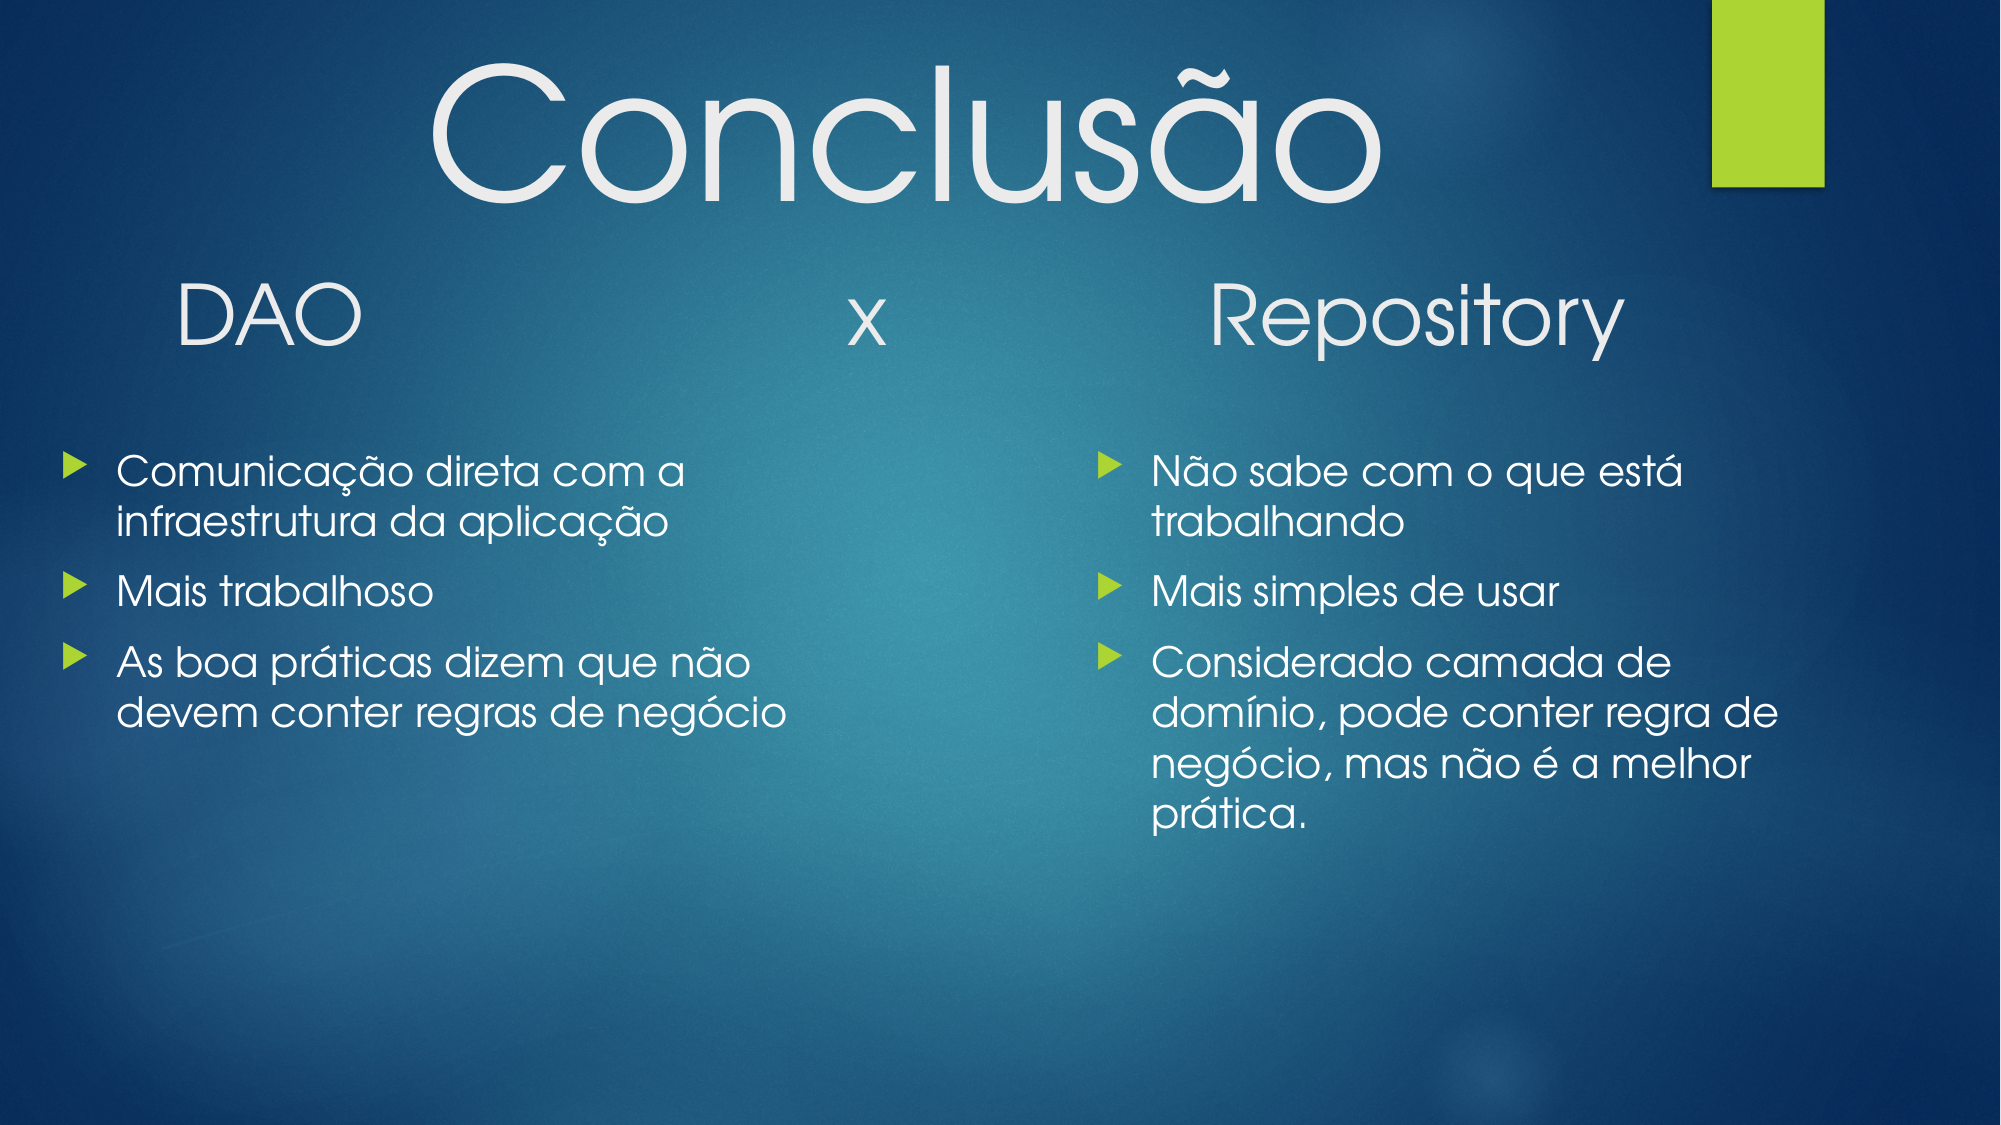

# Conclusão
     DAO                     x              Repository
Comunicação direta com a infraestrutura da aplicação
Mais trabalhoso
As boa práticas dizem que não devem conter regras de negócio
Não sabe com o que está trabalhando
Mais simples de usar
Considerado camada de domínio, pode conter regra de negócio, mas não é a melhor prática.